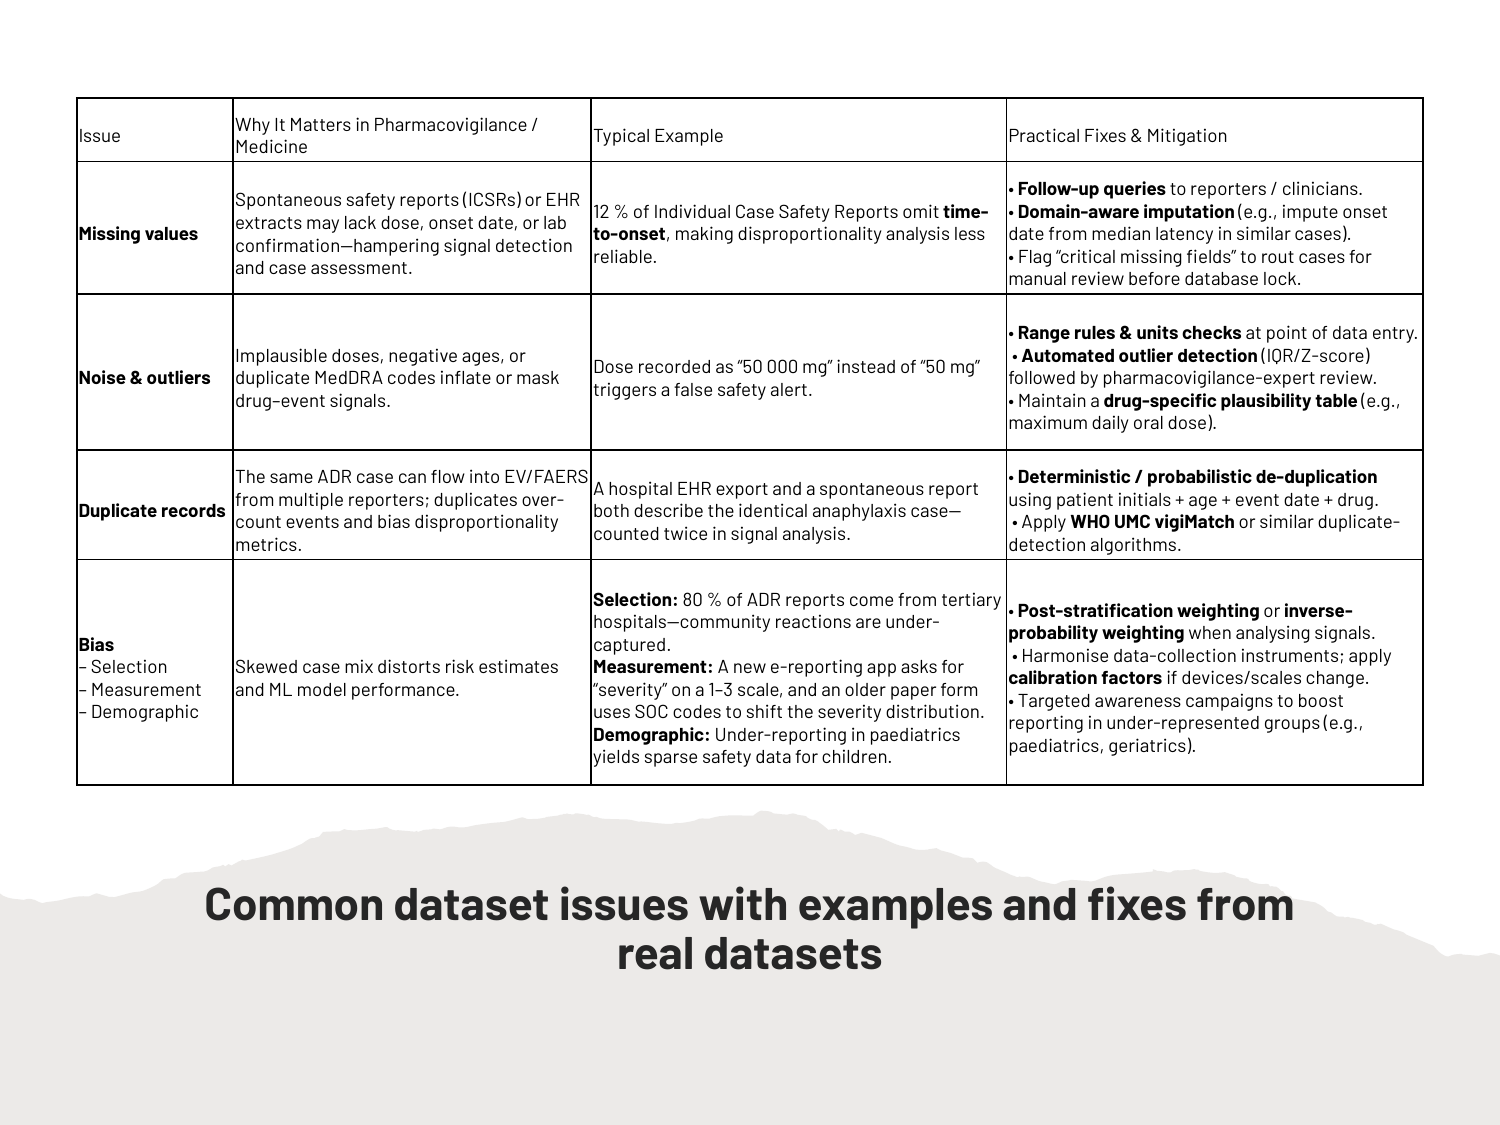

| Issue | Why It Matters in Pharmacovigilance / Medicine | Typical Example | Practical Fixes & Mitigation |
| --- | --- | --- | --- |
| Missing values | Spontaneous safety reports (ICSRs) or EHR extracts may lack dose, onset date, or lab confirmation—hampering signal detection and case assessment. | 12 % of Individual Case Safety Reports omit time-to-onset, making disproportionality analysis less reliable. | • Follow-up queries to reporters / clinicians. • Domain-aware imputation (e.g., impute onset date from median latency in similar cases). • Flag “critical missing fields” to rout cases for manual review before database lock. |
| Noise & outliers | Implausible doses, negative ages, or duplicate MedDRA codes inflate or mask drug–event signals. | Dose recorded as “50 000 mg” instead of “50 mg” triggers a false safety alert. | • Range rules & units checks at point of data entry. • Automated outlier detection (IQR/Z-score) followed by pharmacovigilance-expert review. • Maintain a drug-specific plausibility table (e.g., maximum daily oral dose). |
| Duplicate records | The same ADR case can flow into EV/FAERS from multiple reporters; duplicates over-count events and bias disproportionality metrics. | A hospital EHR export and a spontaneous report both describe the identical anaphylaxis case—counted twice in signal analysis. | • Deterministic / probabilistic de-duplication using patient initials + age + event date + drug. • Apply WHO UMC vigiMatch or similar duplicate-detection algorithms. |
| Bias – Selection – Measurement – Demographic | Skewed case mix distorts risk estimates and ML model performance. | Selection: 80 % of ADR reports come from tertiary hospitals—community reactions are under-captured. Measurement: A new e-reporting app asks for “severity” on a 1–3 scale, and an older paper form uses SOC codes to shift the severity distribution. Demographic: Under-reporting in paediatrics yields sparse safety data for children. | • Post-stratification weighting or inverse-probability weighting when analysing signals. • Harmonise data-collection instruments; apply calibration factors if devices/scales change. • Targeted awareness campaigns to boost reporting in under-represented groups (e.g., paediatrics, geriatrics). |

Common dataset issues with examples and fixes from real datasets